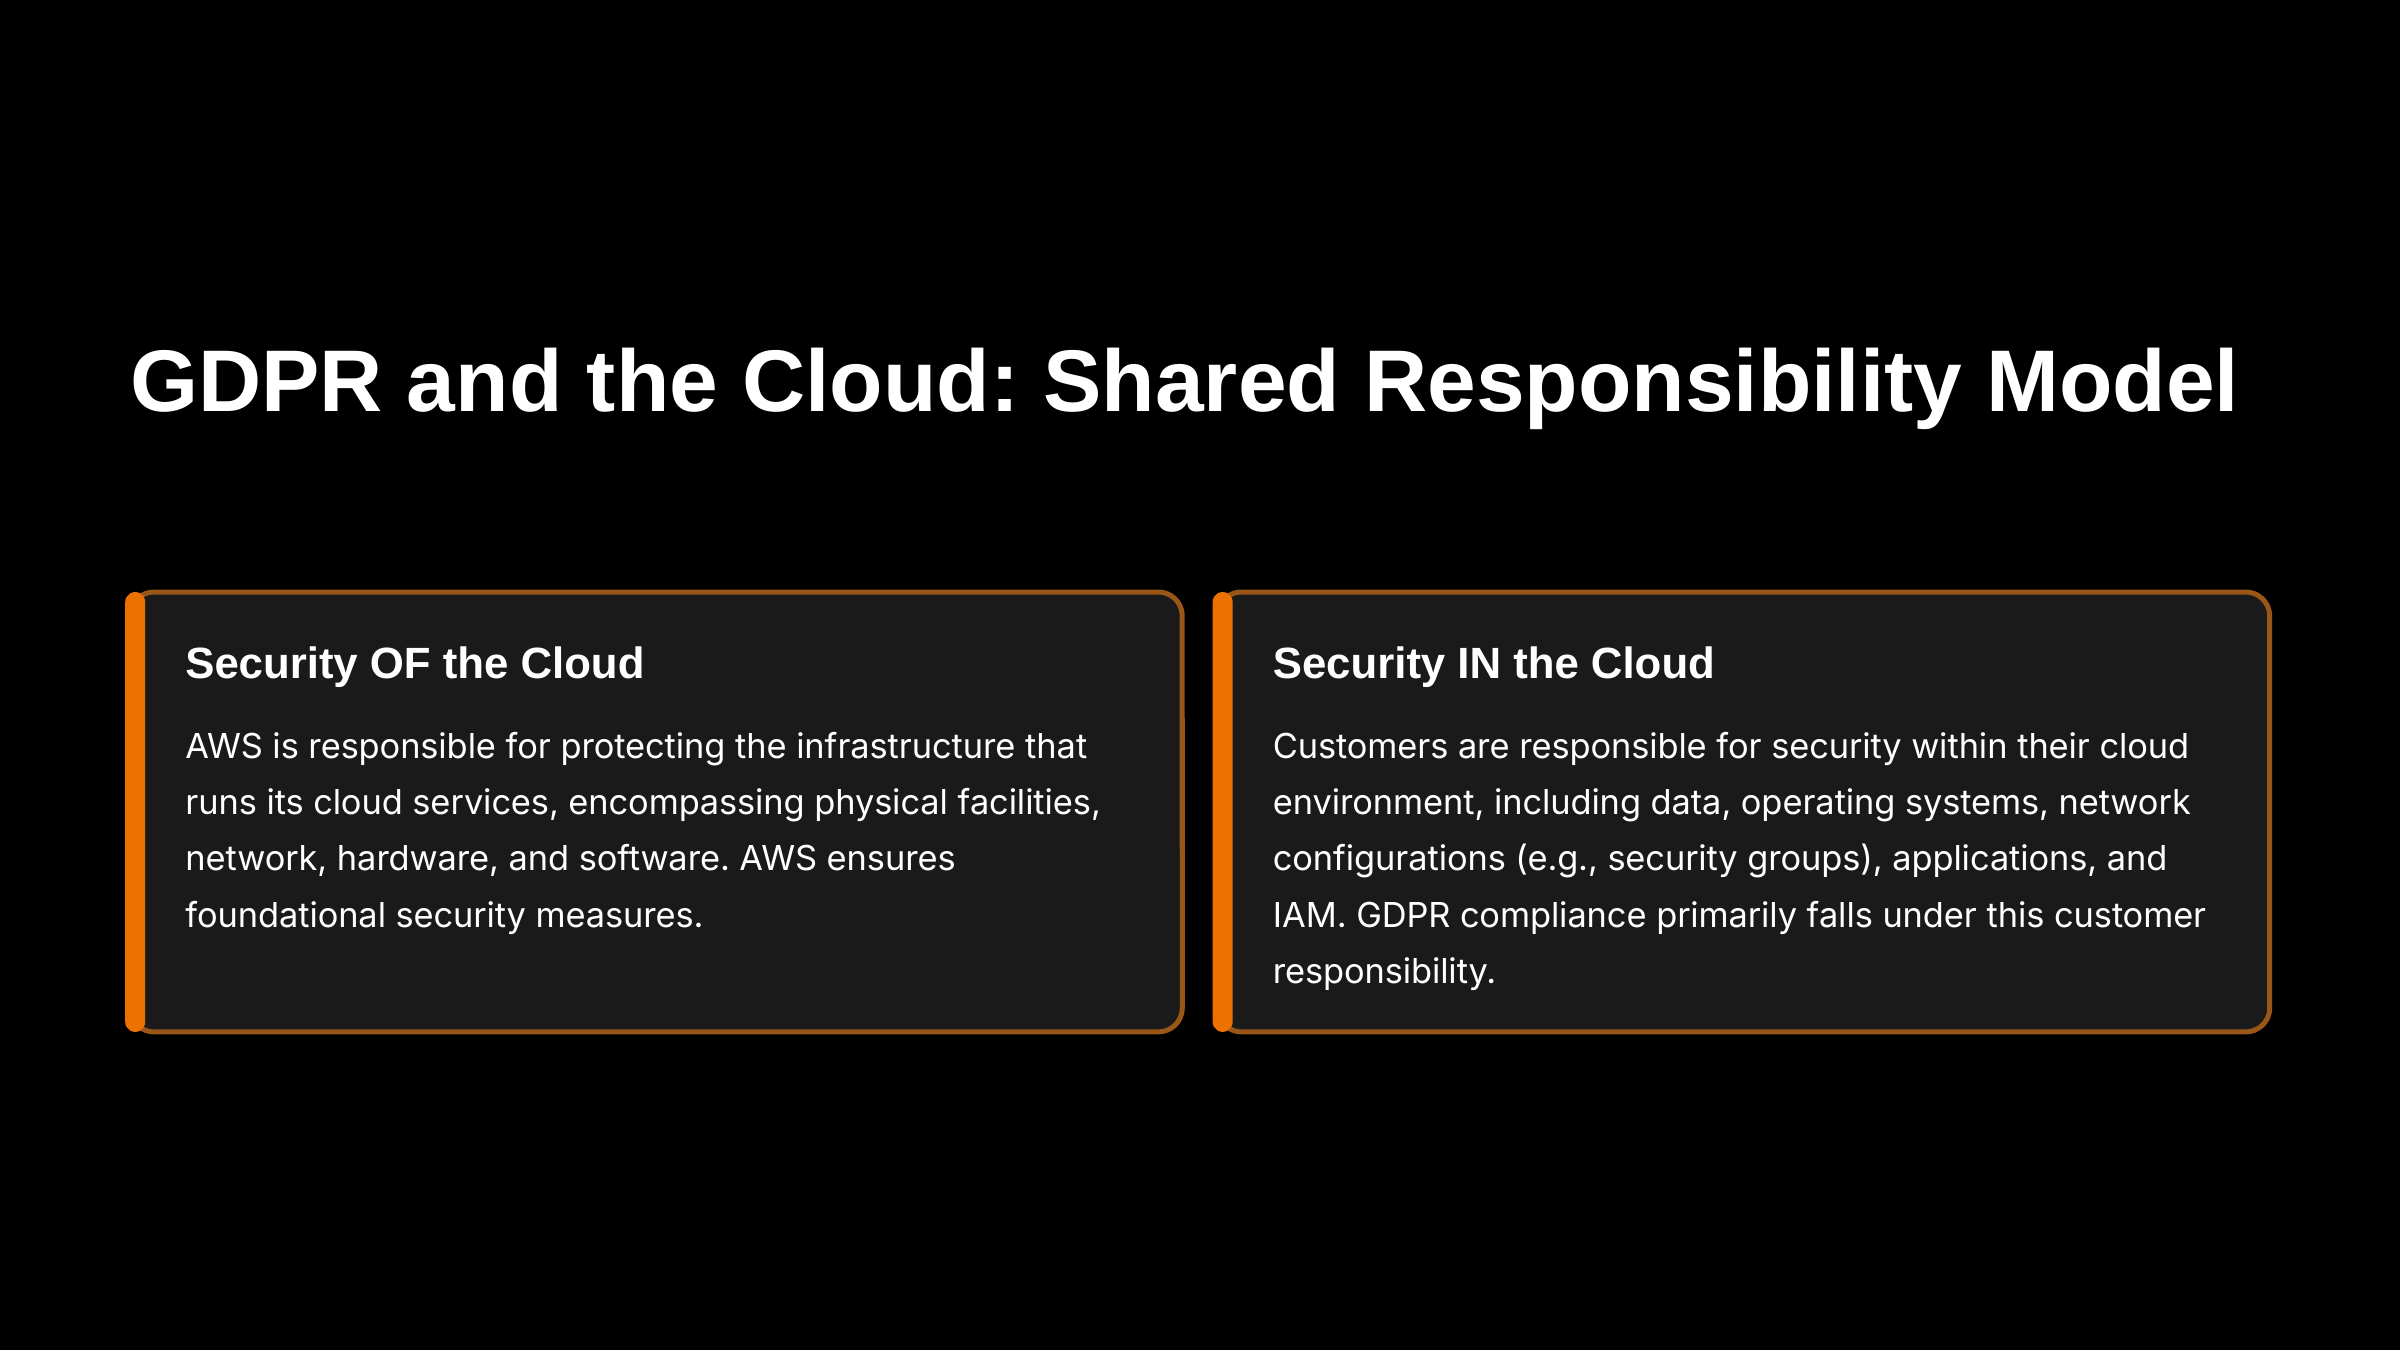

GDPR and the Cloud: Shared Responsibility Model

Security OF the Cloud
Security IN the Cloud
AWS is responsible for protecting the infrastructure that runs its cloud services, encompassing physical facilities, network, hardware, and software. AWS ensures foundational security measures.
Customers are responsible for security within their cloud environment, including data, operating systems, network configurations (e.g., security groups), applications, and IAM. GDPR compliance primarily falls under this customer responsibility.